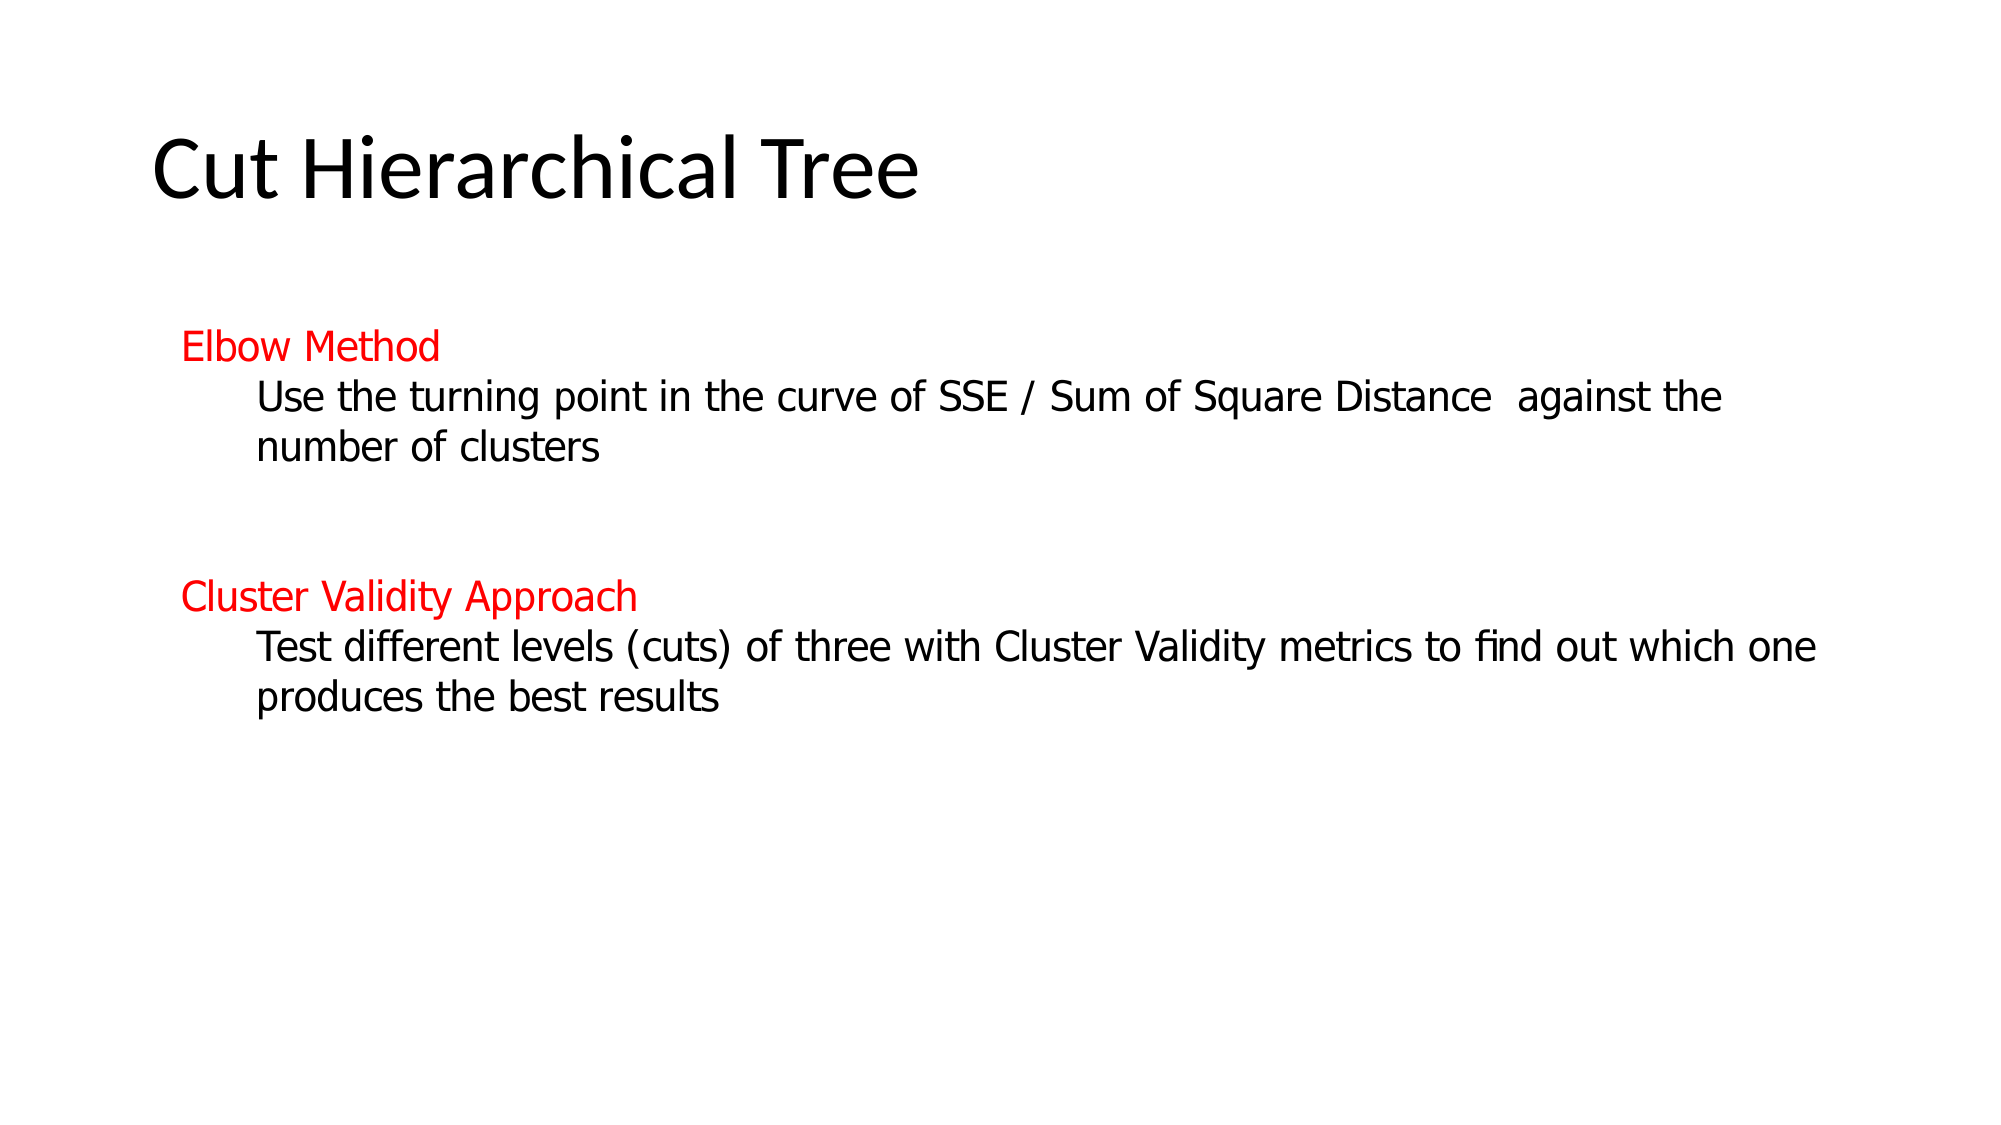

# Cut Hierarchical Tree
Elbow Method
Use the turning point in the curve of SSE / Sum of Square Distance  against the number of clusters

Cluster Validity Approach
Test different levels (cuts) of three with Cluster Validity metrics to find out which one produces the best results